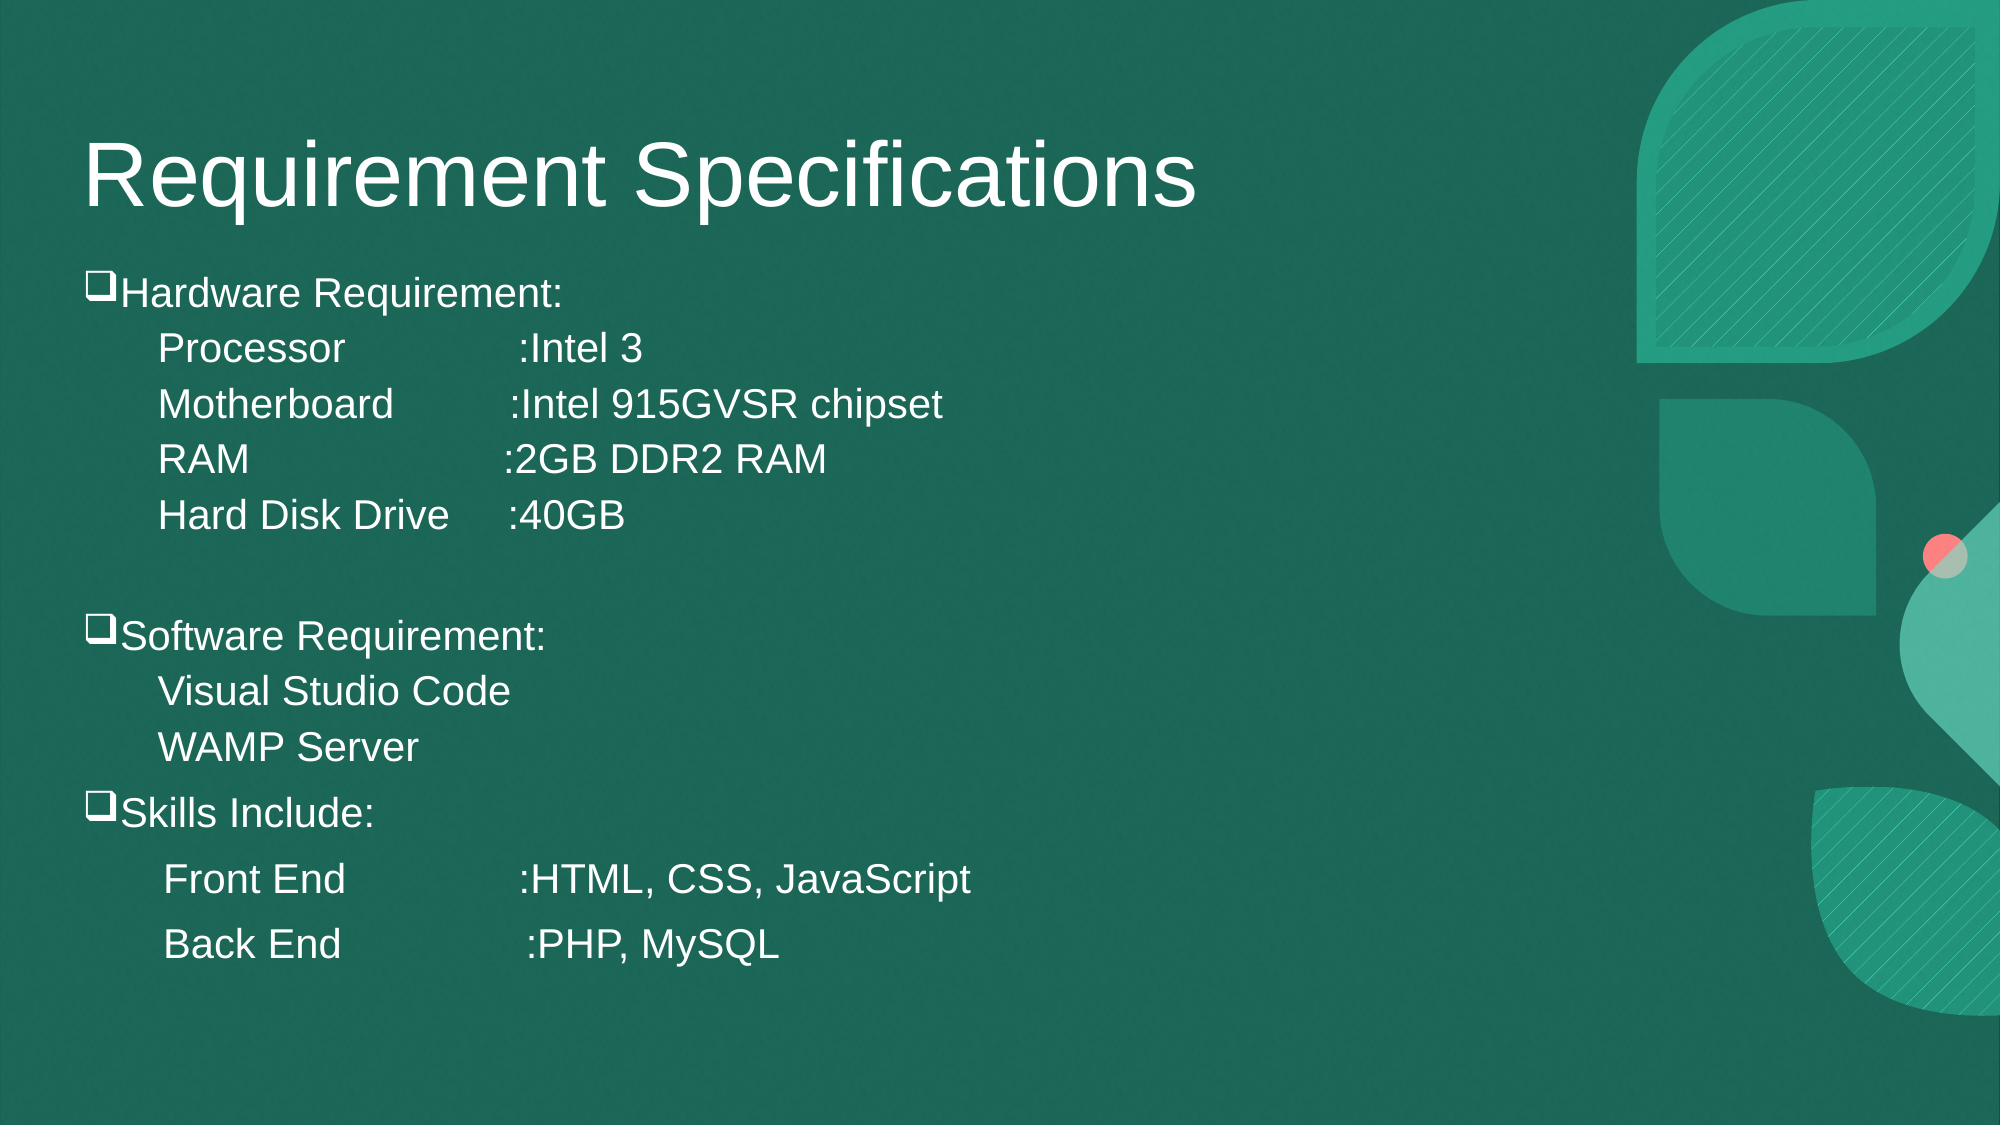

# Requirement Specifications
Hardware Requirement:
Processor               :Intel 3
Motherboard          :Intel 915GVSR chipset
RAM                      :2GB DDR2 RAM
Hard Disk Drive     :40GB

Software Requirement:
Visual Studio Code
WAMP Server
Skills Include:
       Front End               :HTML, CSS, JavaScript
       Back End                :PHP, MySQL